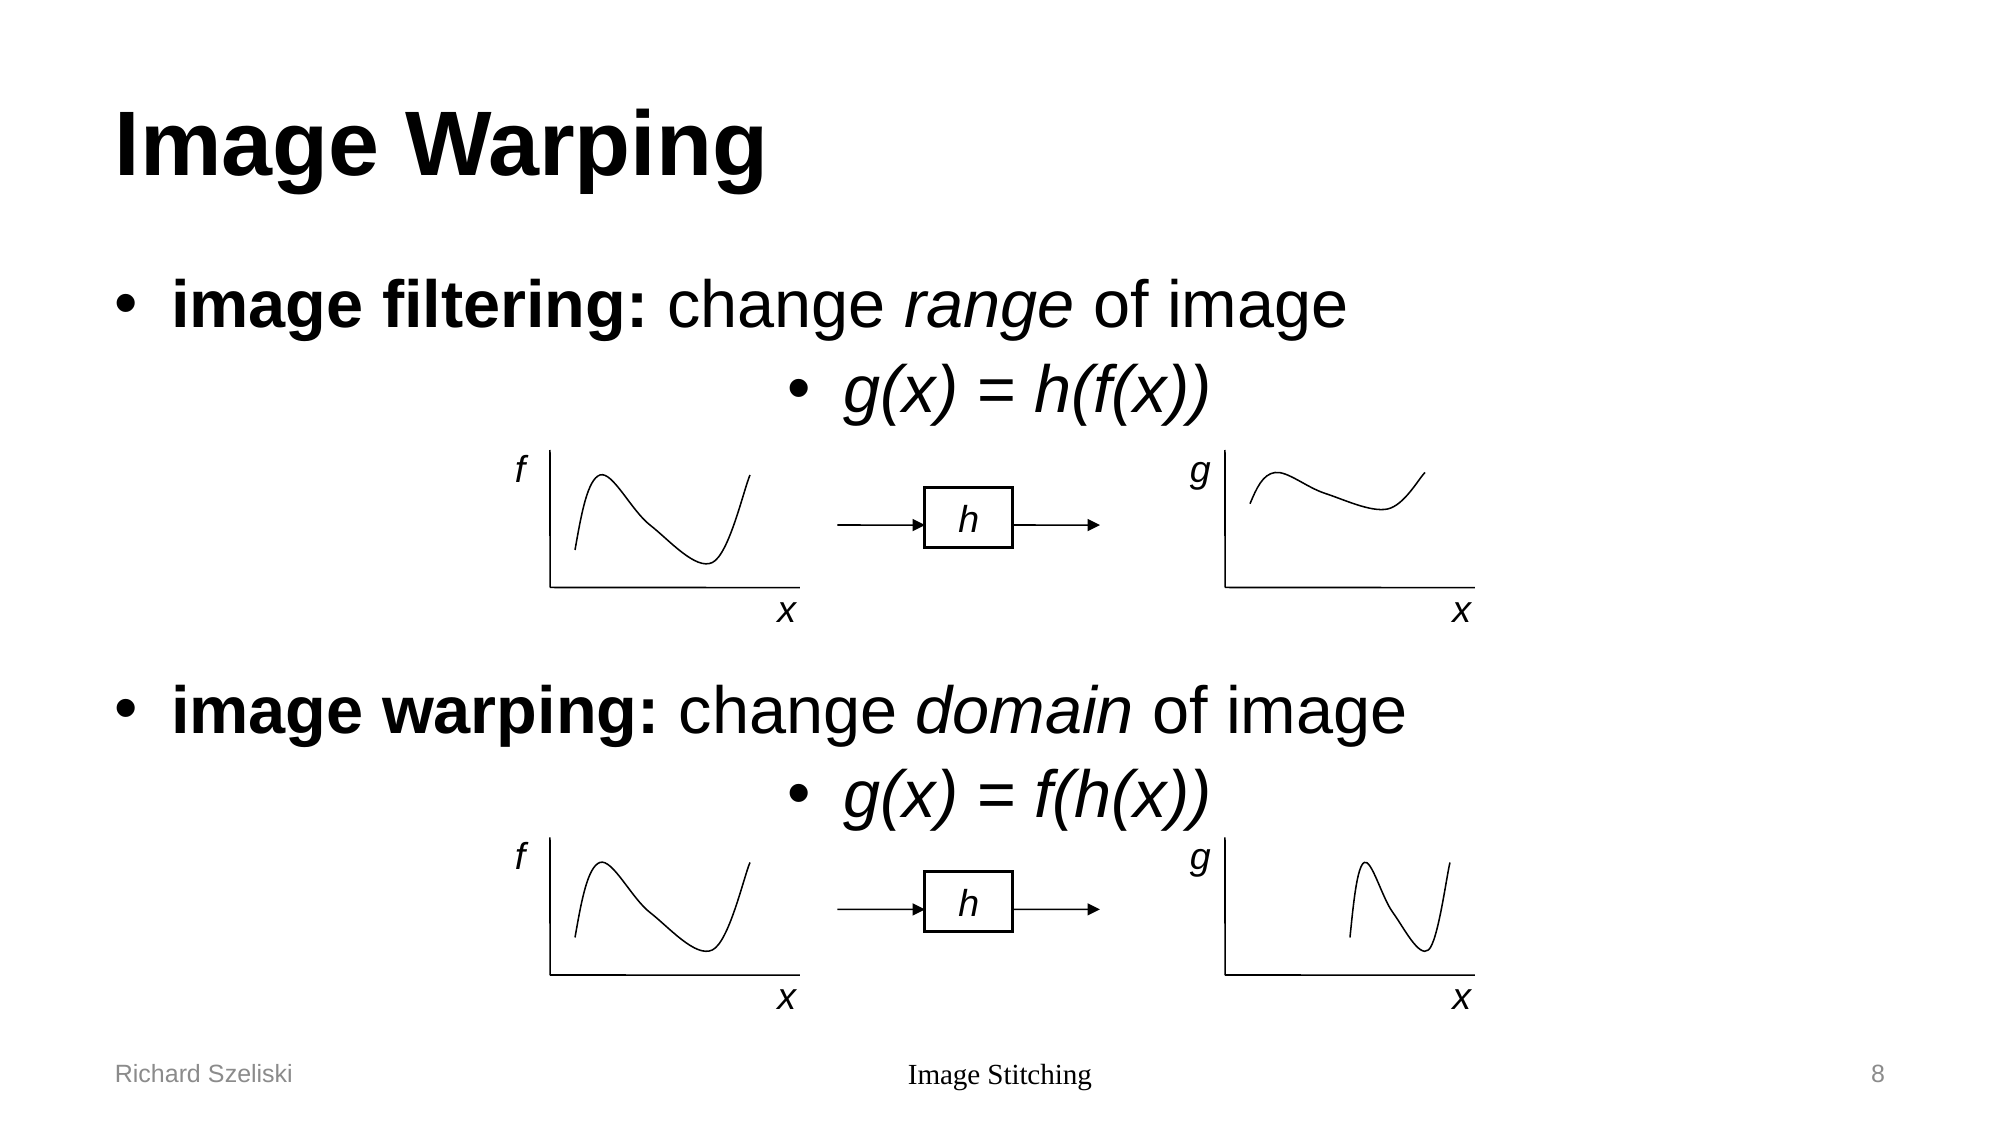

# Image Warping
image filtering: change range of image
g(x) = h(f(x))

image warping: change domain of image
g(x) = f(h(x))

f

x

g

x

h

f

x

g

x

h

Richard Szeliski
Image Stitching
8